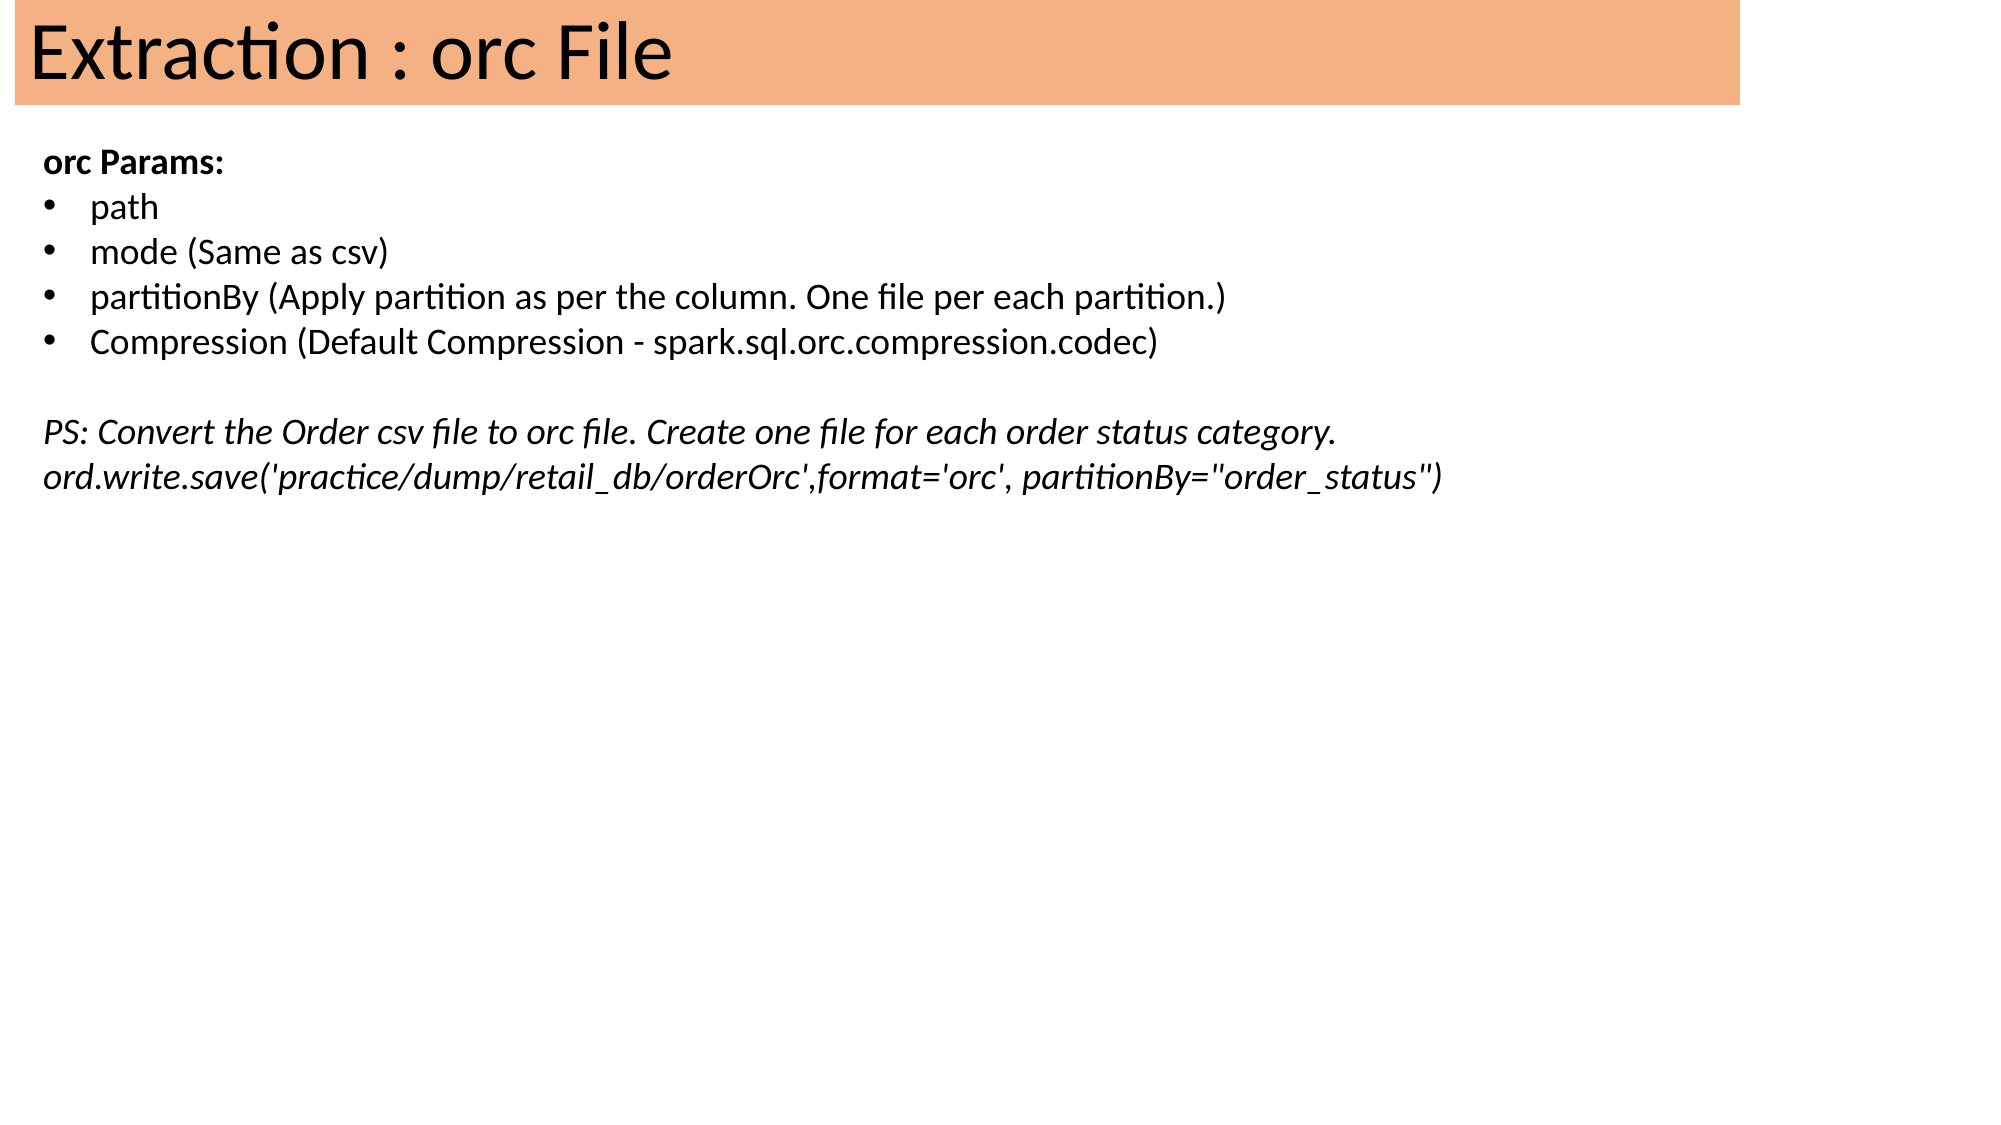

# Extraction : orc File
orc Params:
path
mode (Same as csv)
partitionBy (Apply partition as per the column. One file per each partition.)
Compression (Default Compression - spark.sql.orc.compression.codec)

PS: Convert the Order csv file to orc file. Create one file for each order status category.
ord.write.save('practice/dump/retail_db/orderOrc',format='orc', partitionBy="order_status")